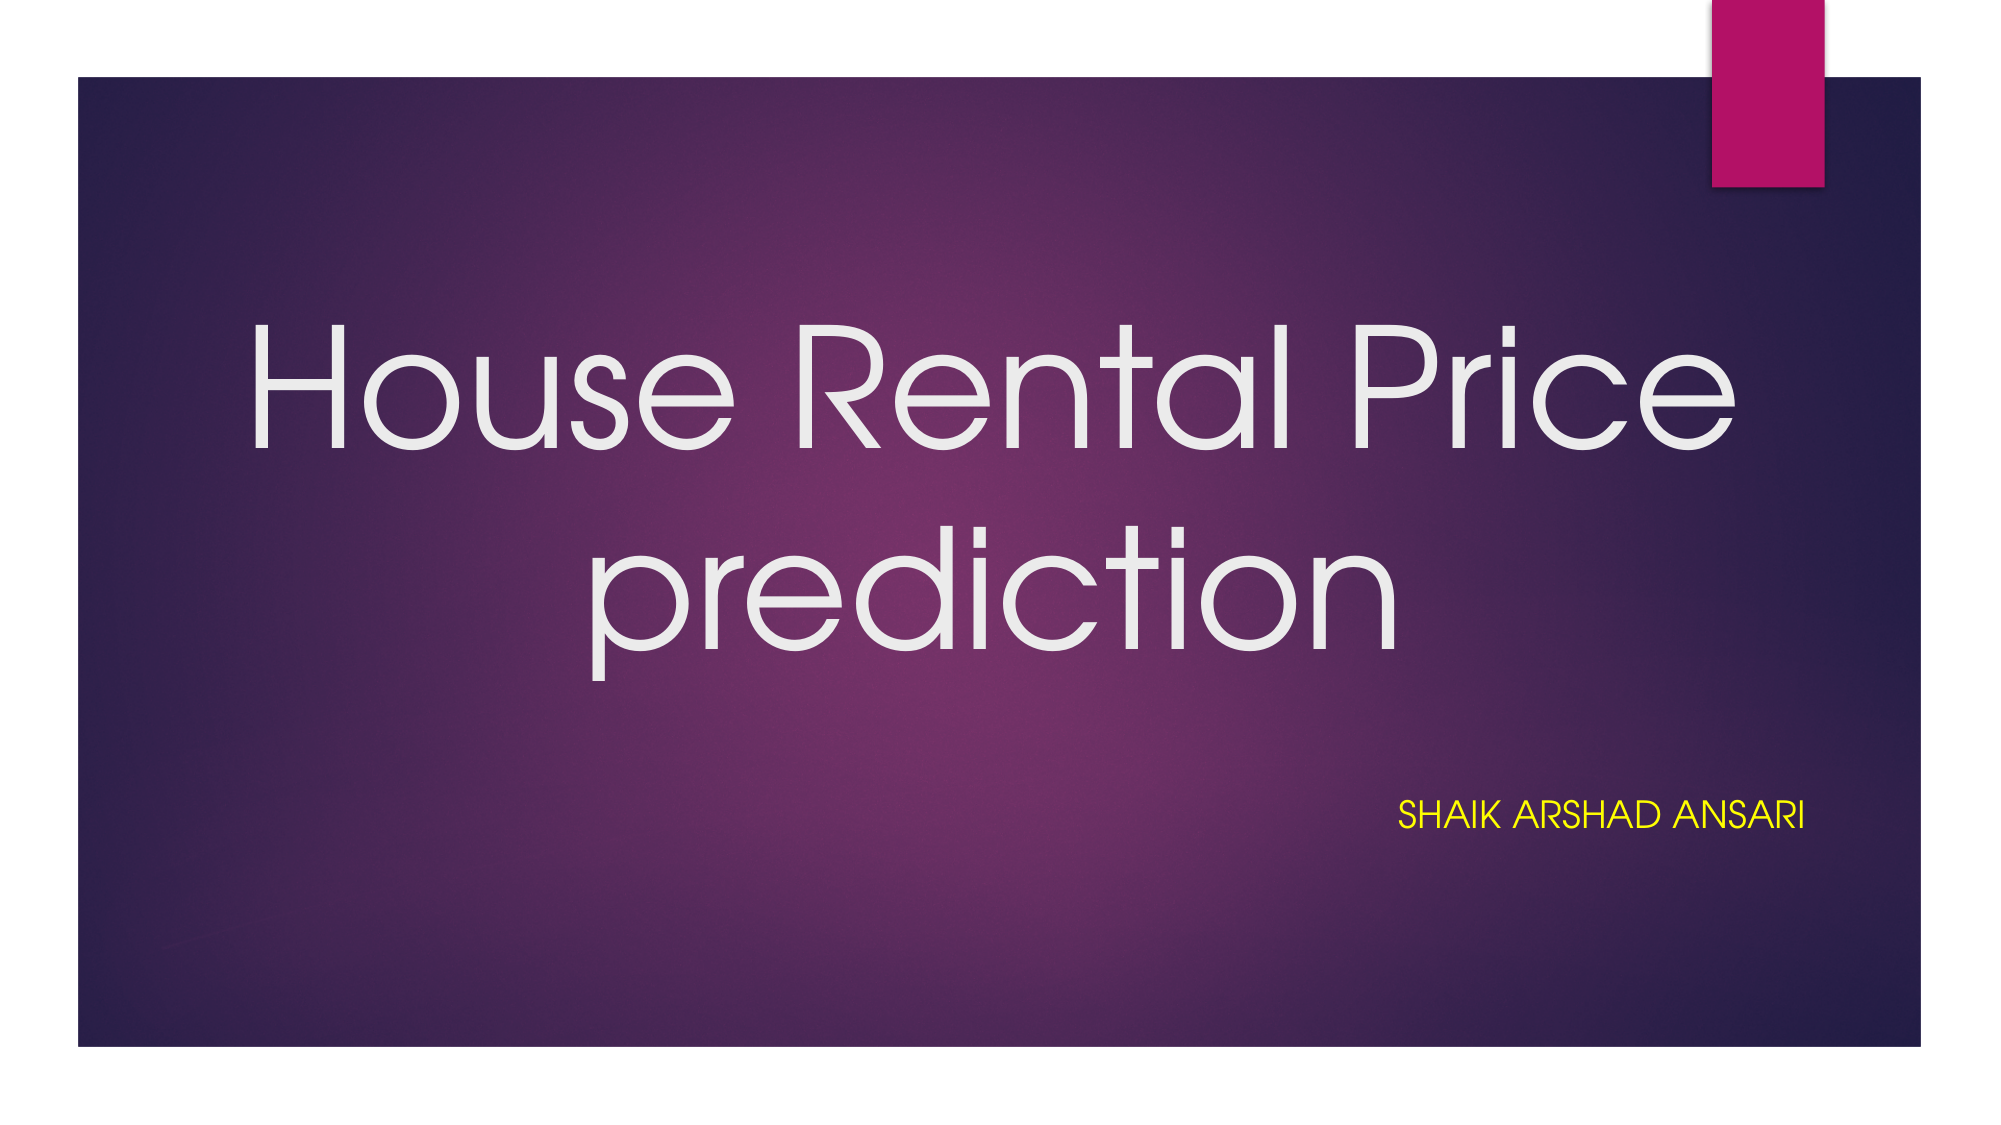

# House Rental Price prediction
SHAIK ARSHAD ANSARI